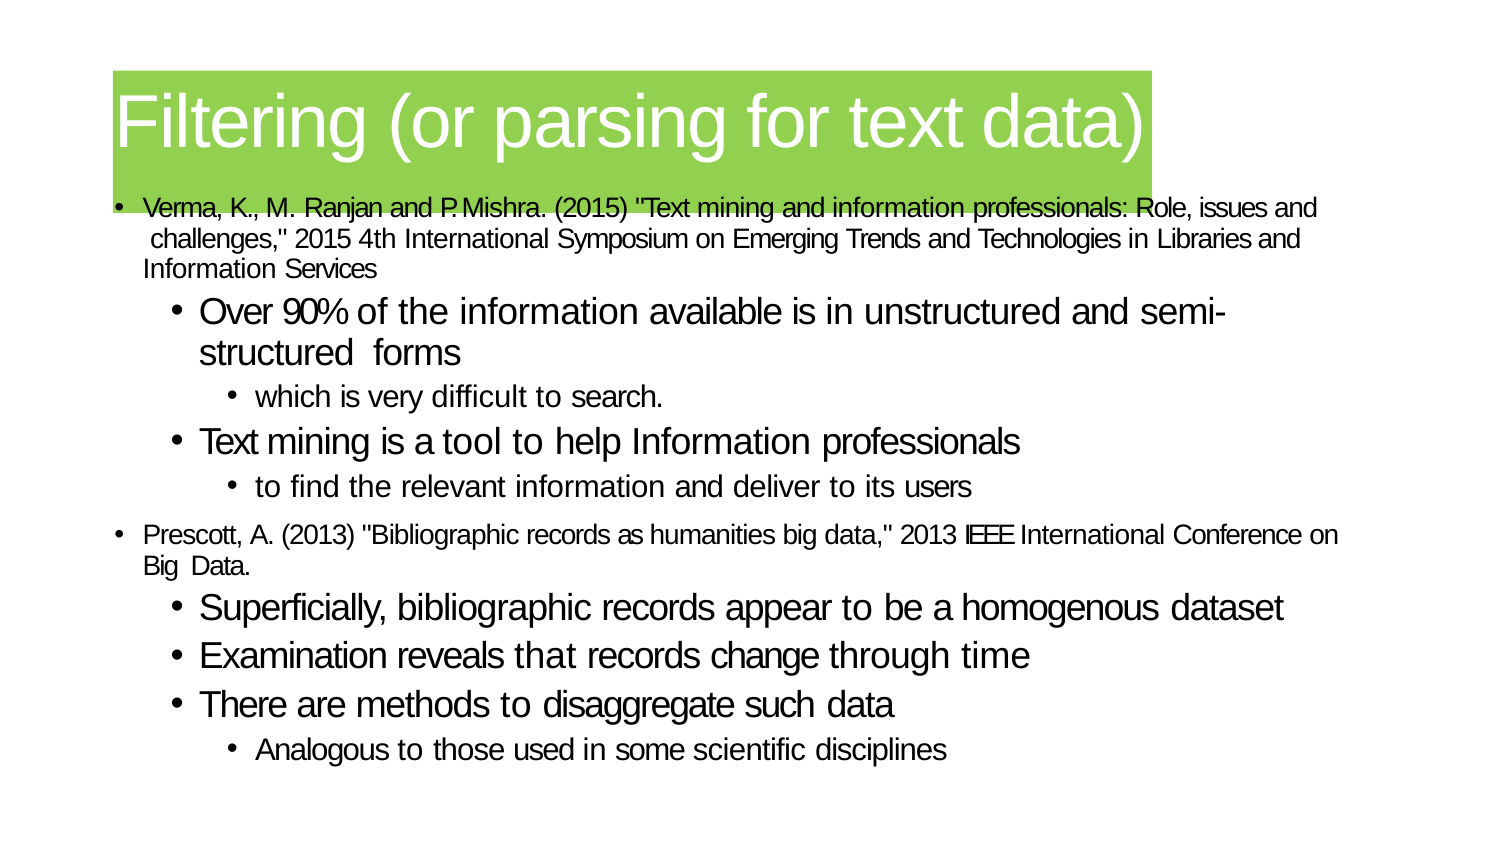

# Filtering (or parsing for text data)
Verma, K., M. Ranjan and P. Mishra. (2015) "Text mining and information professionals: Role, issues and  challenges," 2015 4th International Symposium on Emerging Trends and Technologies in Libraries and  Information Services
Over 90% of the information available is in unstructured and semi-structured  forms
which is very difficult to search.
Text mining is a tool to help Information professionals
to find the relevant information and deliver to its users
Prescott, A. (2013) "Bibliographic records as humanities big data," 2013 IEEE International Conference on Big  Data.
Superficially, bibliographic records appear to be a homogenous dataset
Examination reveals that records change through time
There are methods to disaggregate such data
Analogous to those used in some scientific disciplines